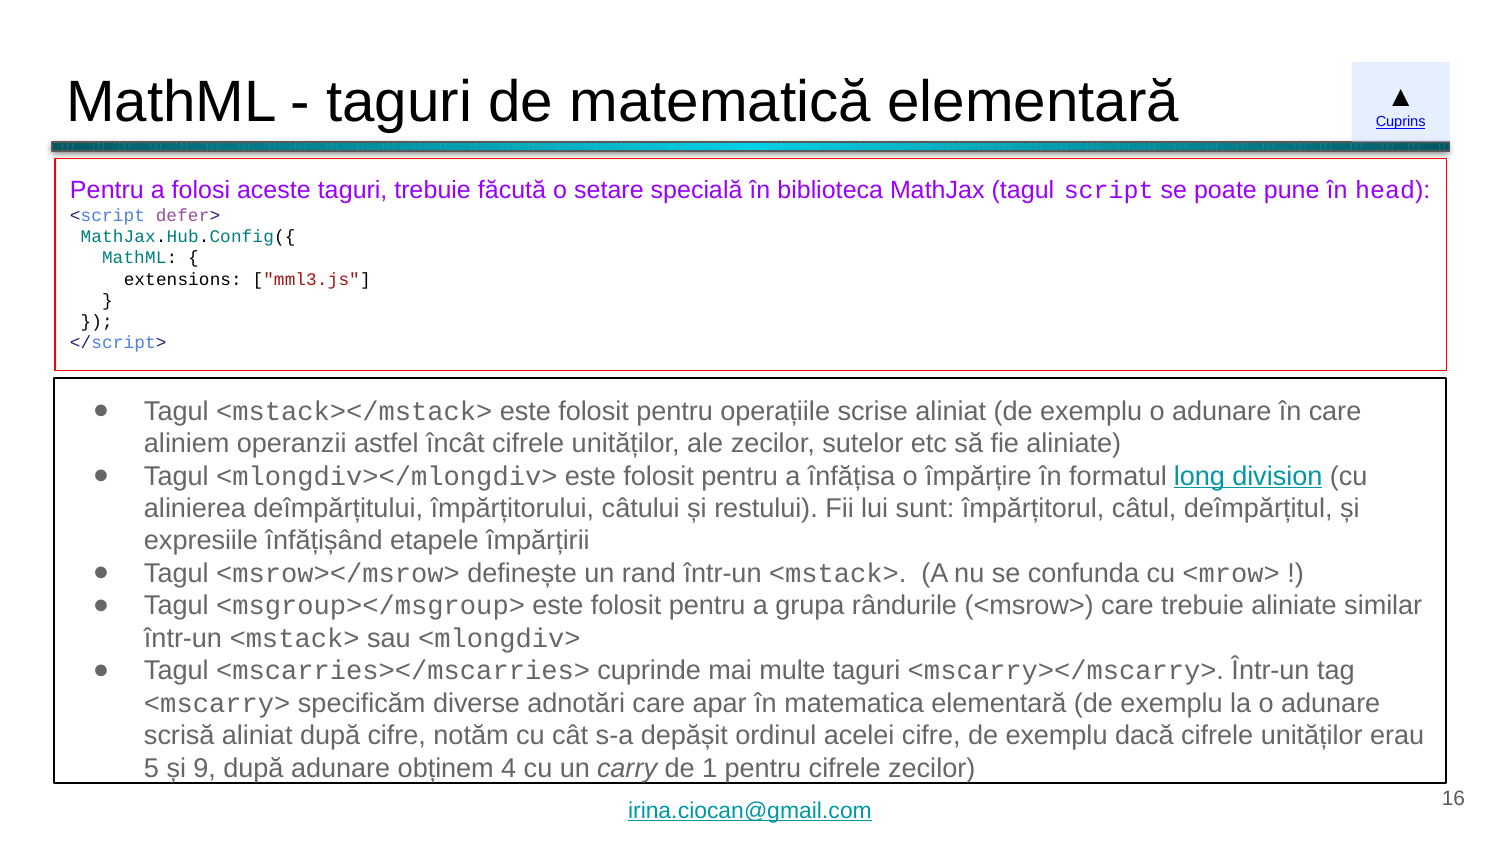

# MathML - taguri de matematică elementară
▲
Cuprins

Pentru a folosi aceste taguri, trebuie făcută o setare specială în biblioteca MathJax (tagul script se poate pune în head):
<script defer>
 MathJax.Hub.Config({
   MathML: {
     extensions: ["mml3.js"]
   }
 });
</script>

Tagul <mstack></mstack> este folosit pentru operațiile scrise aliniat (de exemplu o adunare în care aliniem operanzii astfel încât cifrele unităților, ale zecilor, sutelor etc să fie aliniate)
Tagul <mlongdiv></mlongdiv> este folosit pentru a înfățisa o împărțire în formatul long division (cu alinierea deîmpărțitului, împărțitorului, câtului și restului). Fii lui sunt: împărțitorul, câtul, deîmpărțitul, și expresiile înfățișând etapele împărțirii
Tagul <msrow></msrow> definește un rand într-un <mstack>.  (A nu se confunda cu <mrow> !)
Tagul <msgroup></msgroup> este folosit pentru a grupa rândurile (<msrow>) care trebuie aliniate similar într-un <mstack> sau <mlongdiv>
Tagul <mscarries></mscarries> cuprinde mai multe taguri <mscarry></mscarry>. Într-un tag <mscarry> specificăm diverse adnotări care apar în matematica elementară (de exemplu la o adunare scrisă aliniat după cifre, notăm cu cât s-a depășit ordinul acelei cifre, de exemplu dacă cifrele unităților erau 5 și 9, după adunare obținem 4 cu un carry de 1 pentru cifrele zecilor)

16
irina.ciocan@gmail.com